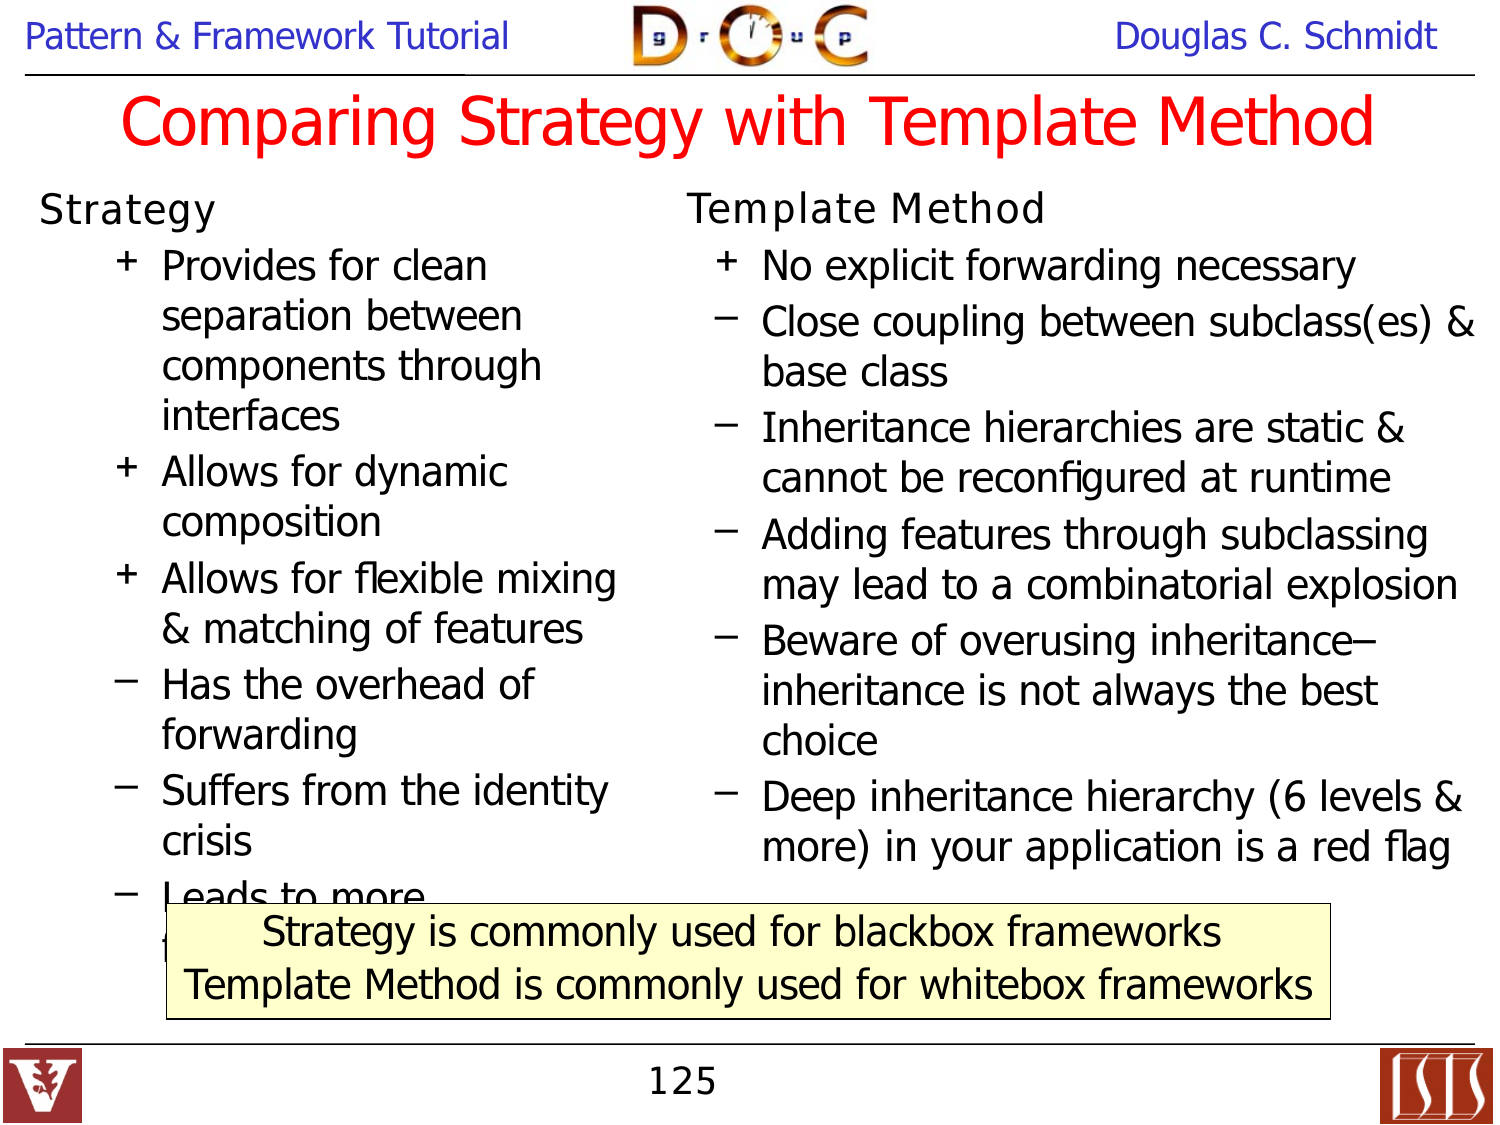

# Comparing Strategy with Template Method
Strategy
Provides for clean separation between components through interfaces
Allows for dynamic composition
Allows for flexible mixing & matching of features
Has the overhead of forwarding
Suffers from the identity crisis
Leads to more fragmentation
Template Method
No explicit forwarding necessary
Close coupling between subclass(es) & base class
Inheritance hierarchies are static & cannot be reconfigured at runtime
Adding features through subclassing may lead to a combinatorial explosion
Beware of overusing inheritance–inheritance is not always the best choice
Deep inheritance hierarchy (6 levels & more) in your application is a red flag
Strategy is commonly used for blackbox frameworks
Template Method is commonly used for whitebox frameworks